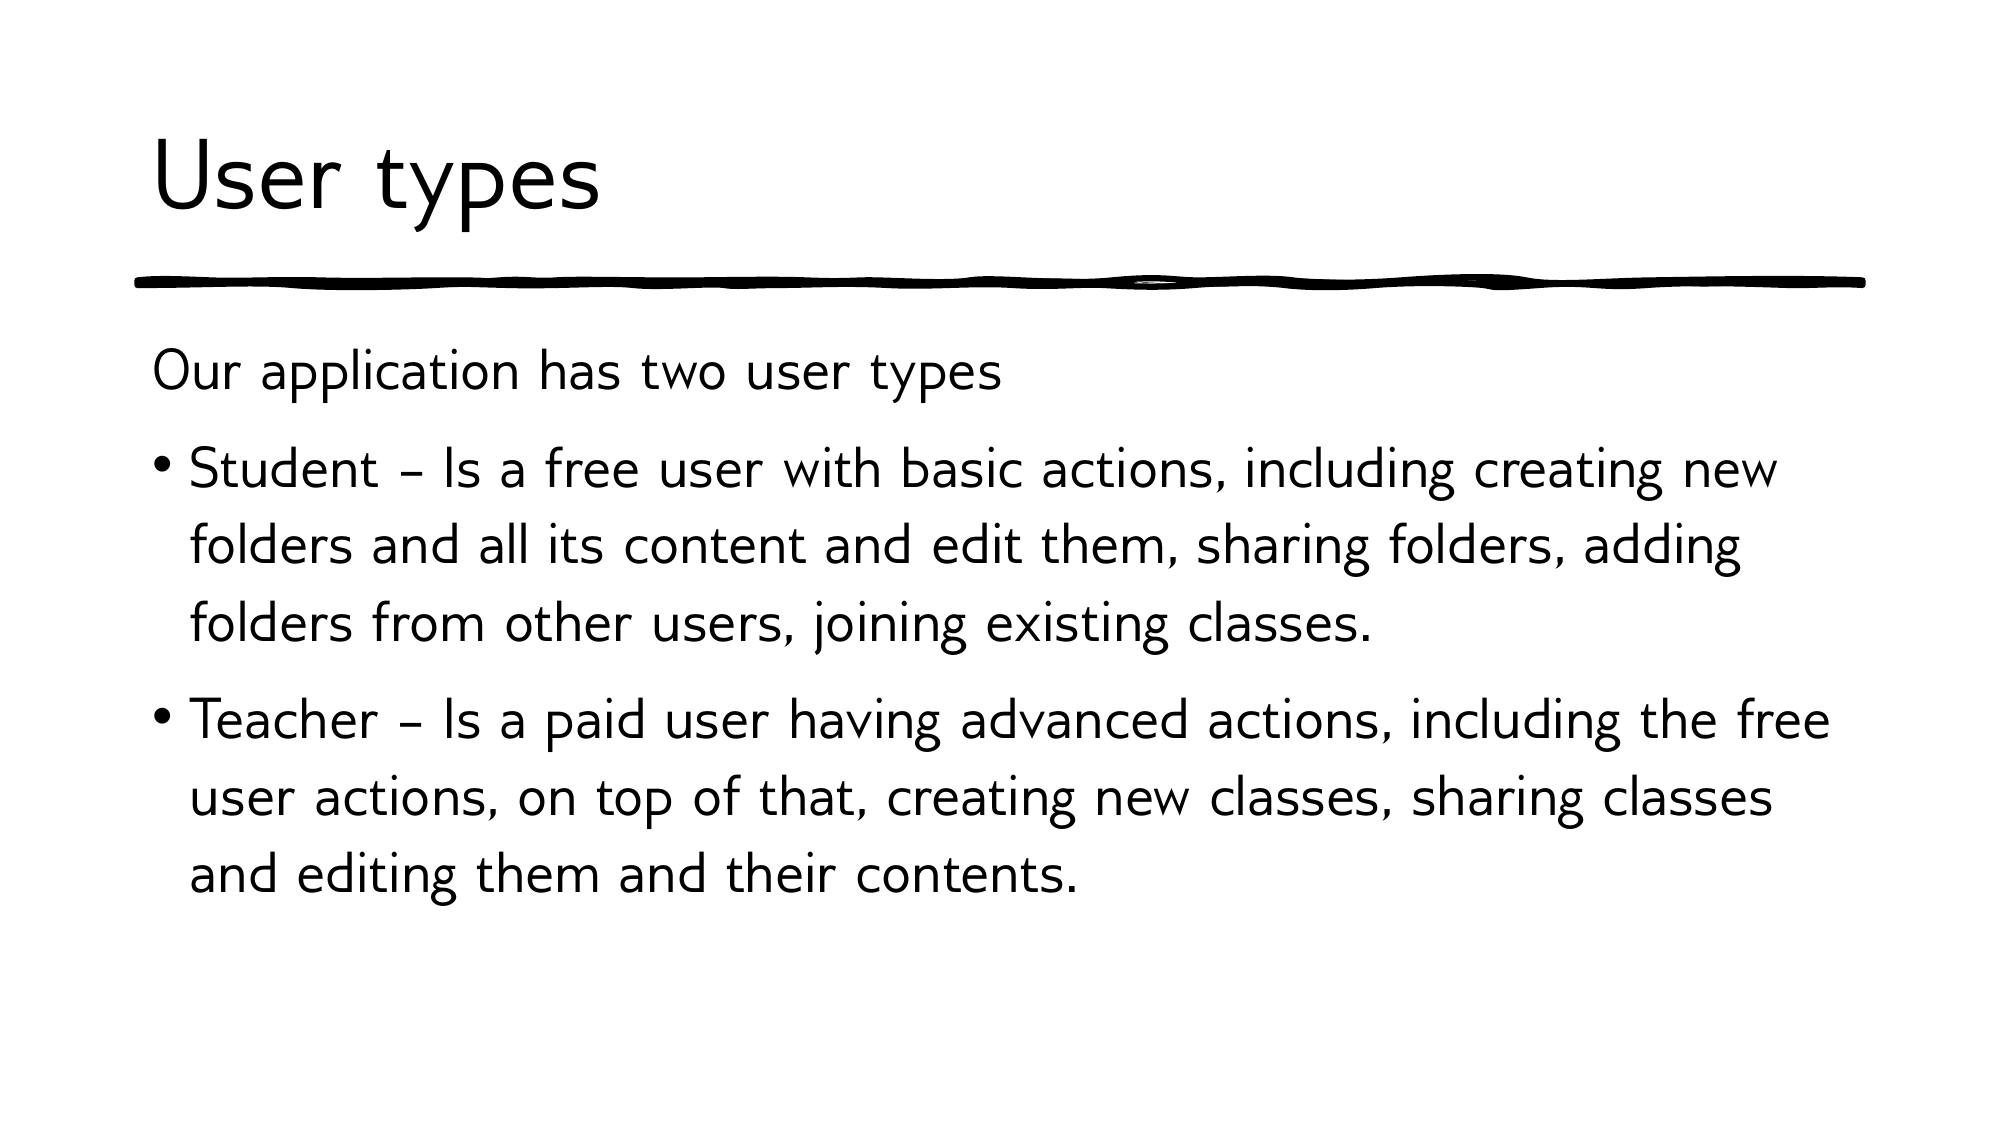

# User types
Our application has two user types
Student – Is a free user with basic actions, including creating new folders and all its content and edit them, sharing folders, adding folders from other users, joining existing classes.
Teacher – Is a paid user having advanced actions, including the free user actions, on top of that, creating new classes, sharing classes and editing them and their contents.